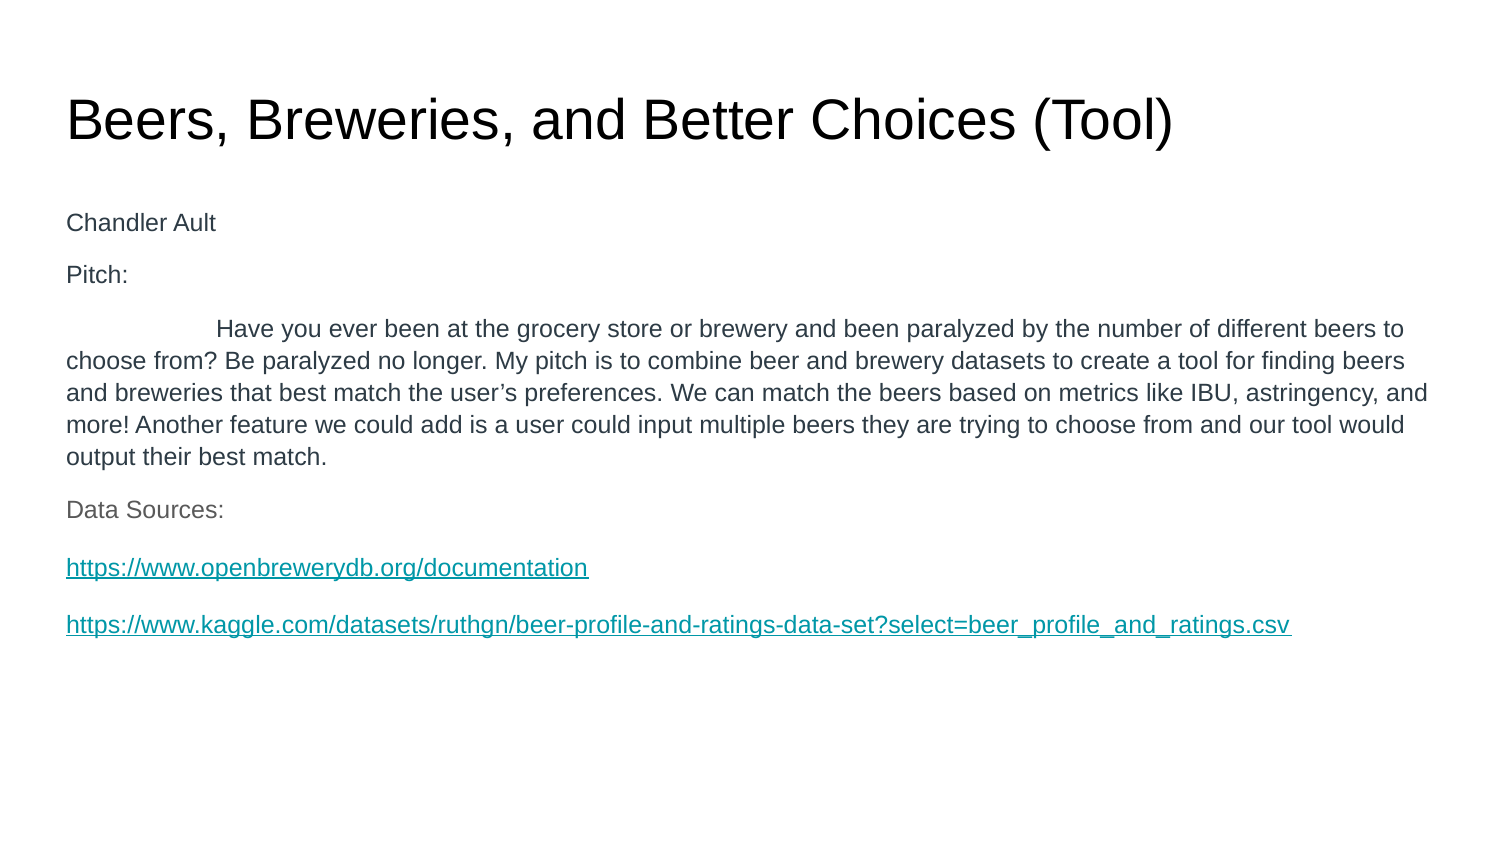

# Beers, Breweries, and Better Choices (Tool)
Chandler Ault
Pitch:
	Have you ever been at the grocery store or brewery and been paralyzed by the number of different beers to choose from? Be paralyzed no longer. My pitch is to combine beer and brewery datasets to create a tool for finding beers and breweries that best match the user’s preferences. We can match the beers based on metrics like IBU, astringency, and more! Another feature we could add is a user could input multiple beers they are trying to choose from and our tool would output their best match.
Data Sources:
https://www.openbrewerydb.org/documentation
https://www.kaggle.com/datasets/ruthgn/beer-profile-and-ratings-data-set?select=beer_profile_and_ratings.csv